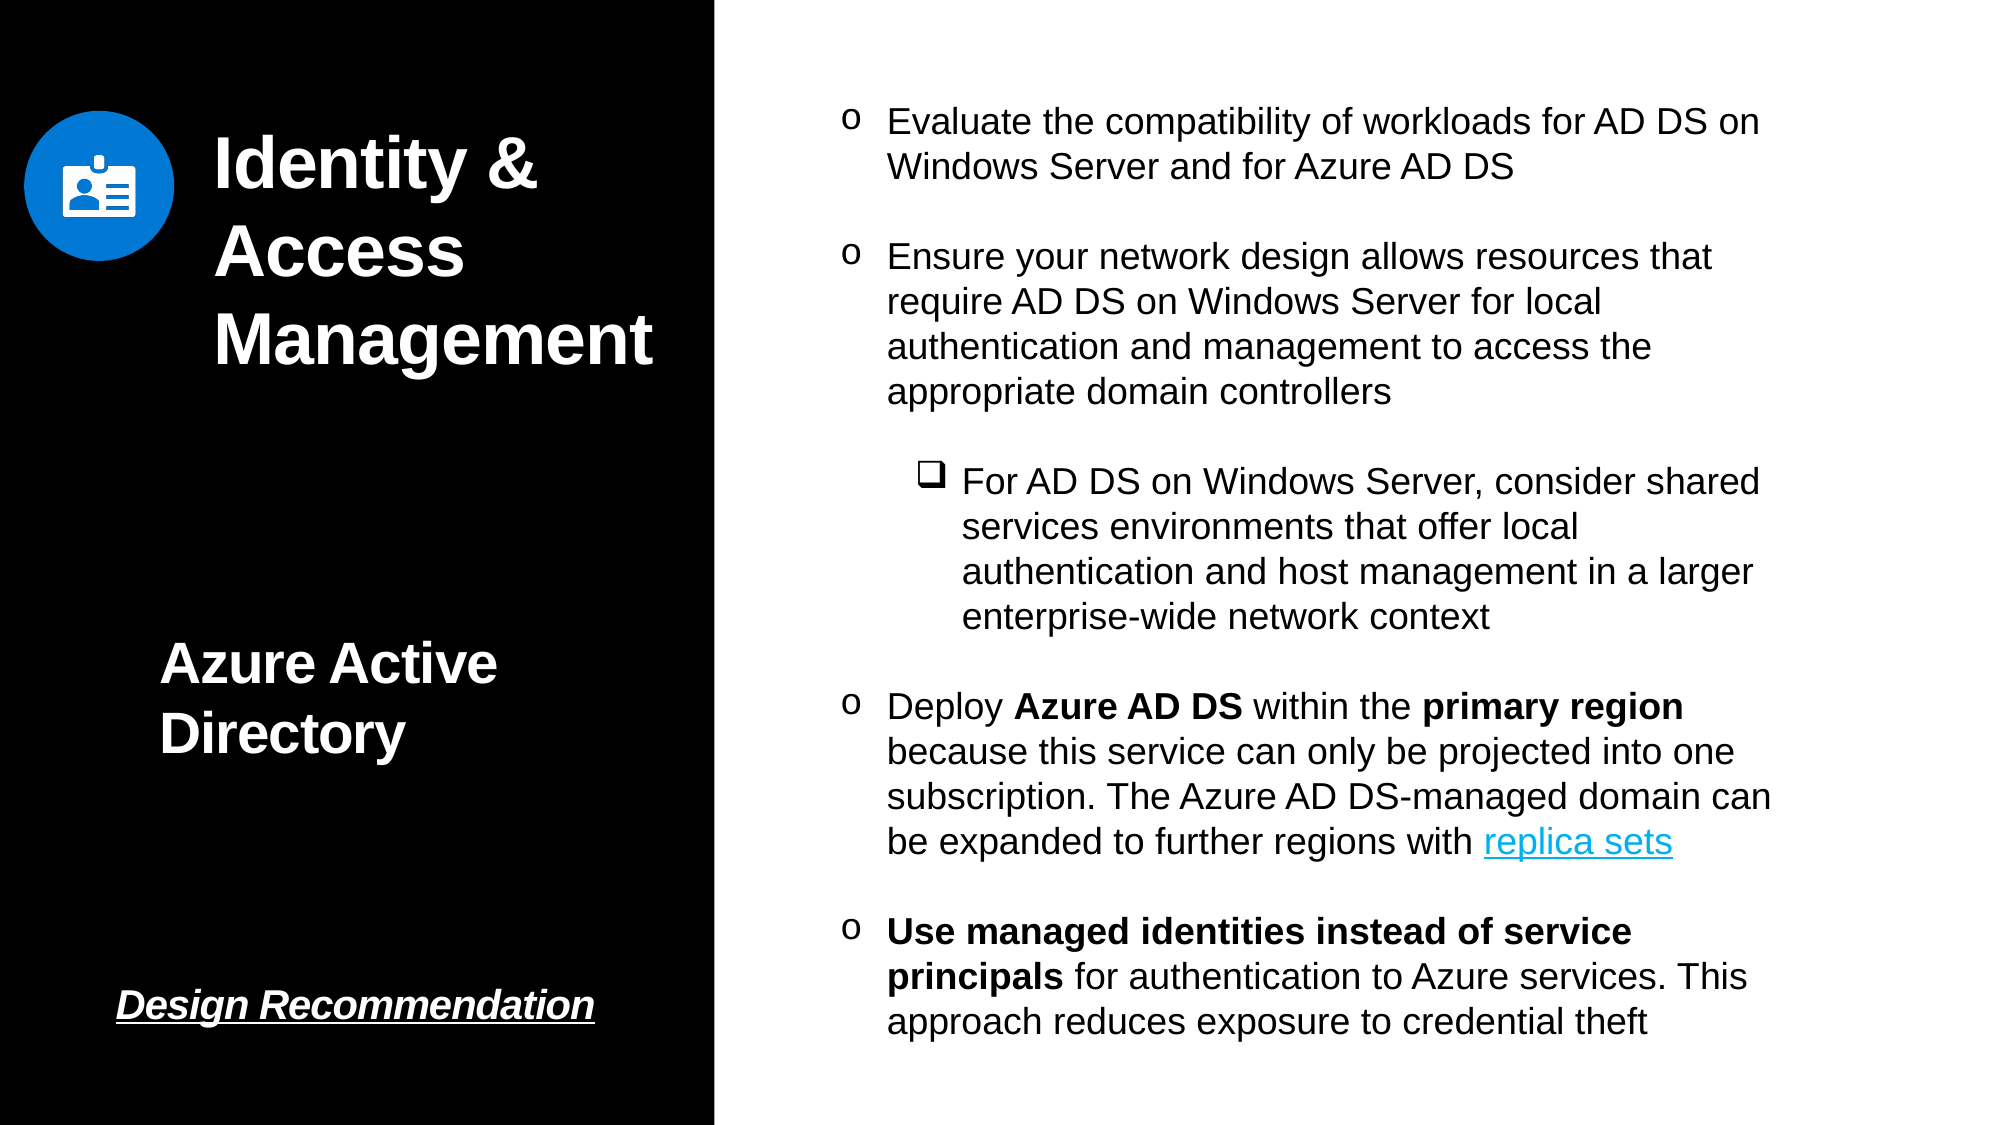

Evaluate the compatibility of workloads for AD DS on Windows Server and for Azure AD DS

Ensure your network design allows resources that require AD DS on Windows Server for local authentication and management to access the appropriate domain controllers

For AD DS on Windows Server, consider shared services environments that offer local authentication and host management in a larger enterprise-wide network context

Deploy Azure AD DS within the primary region because this service can only be projected into one subscription. The Azure AD DS-managed domain can be expanded to further regions with replica sets

Use managed identities instead of service principals for authentication to Azure services. This approach reduces exposure to credential theft

# Identity & Access Management
Azure Active Directory

Design Recommendation